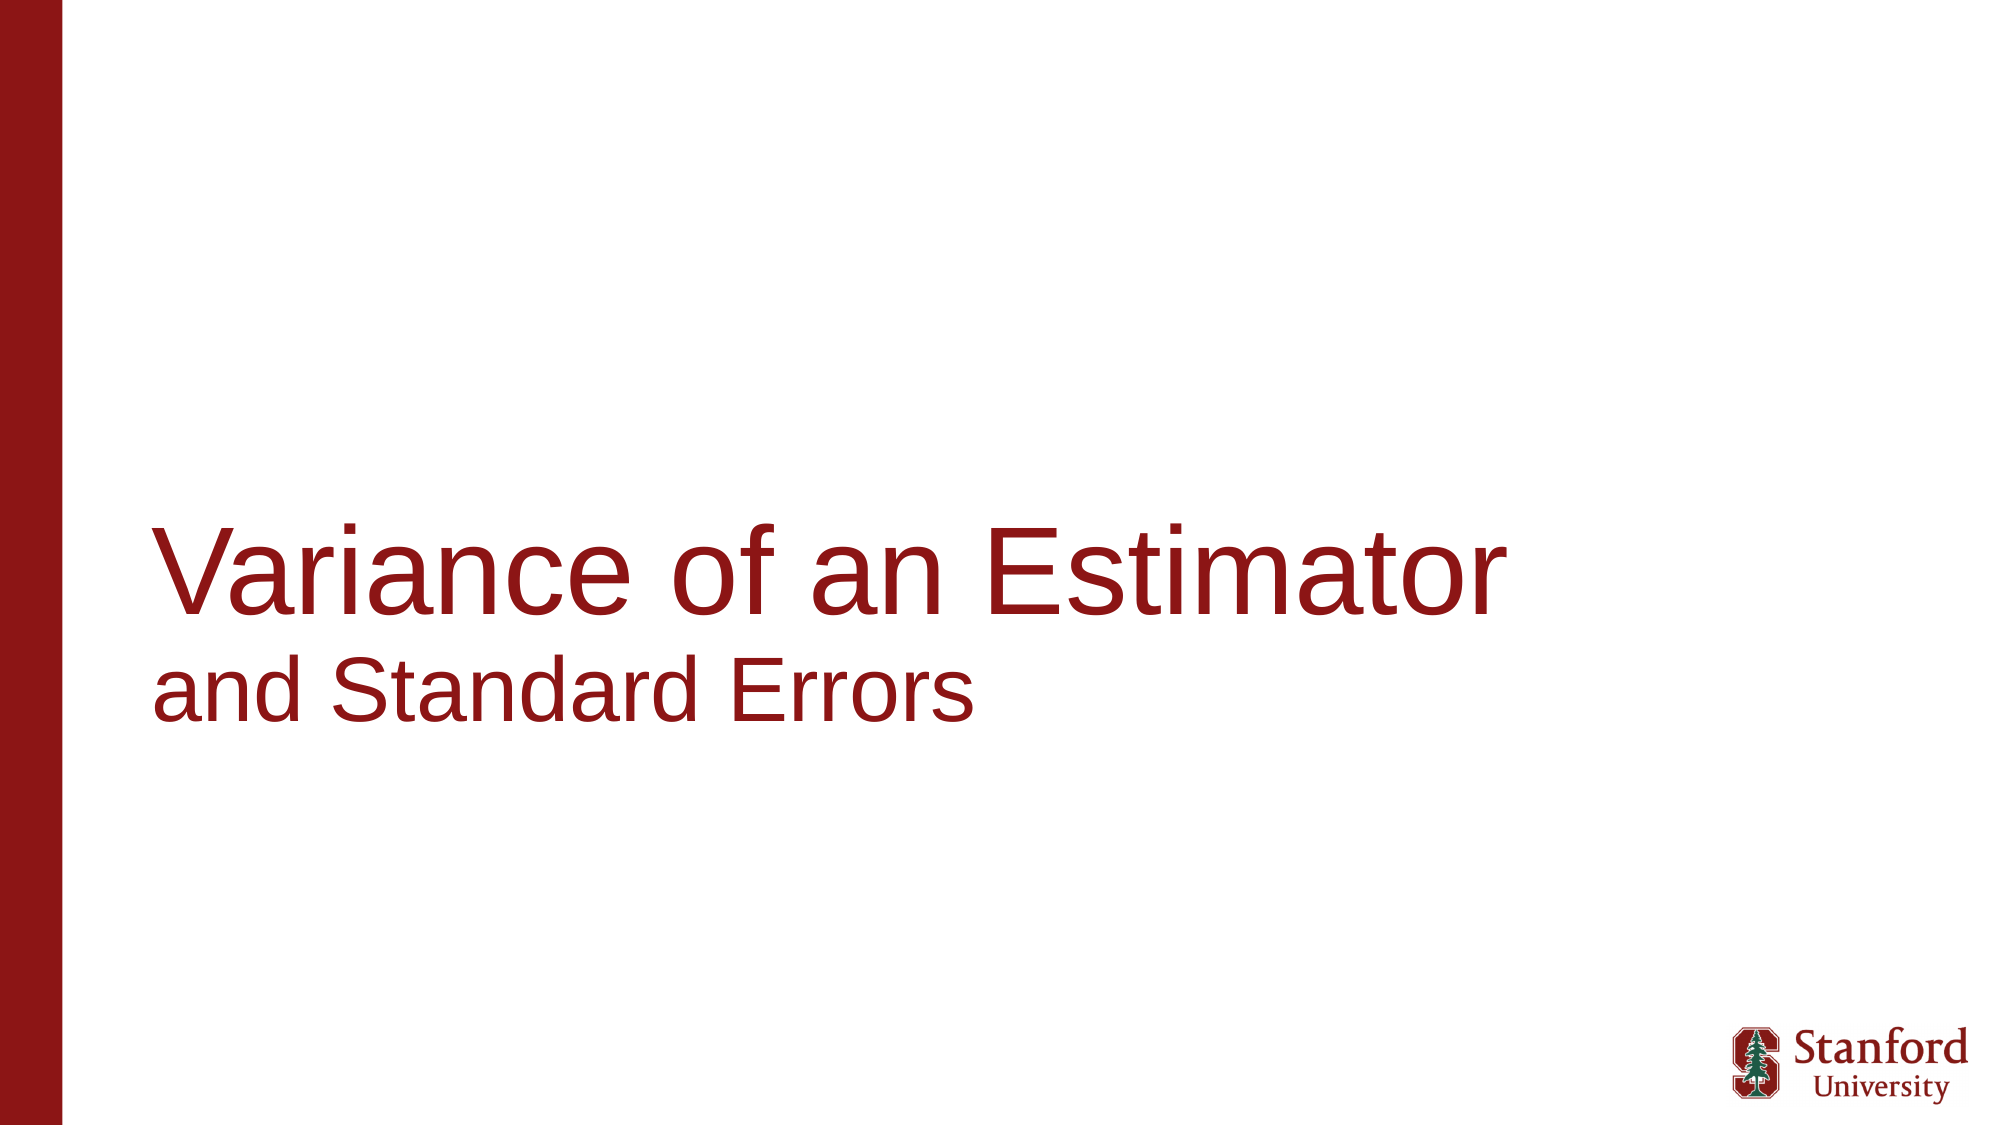

# Variance of an Estimator and Standard Errors